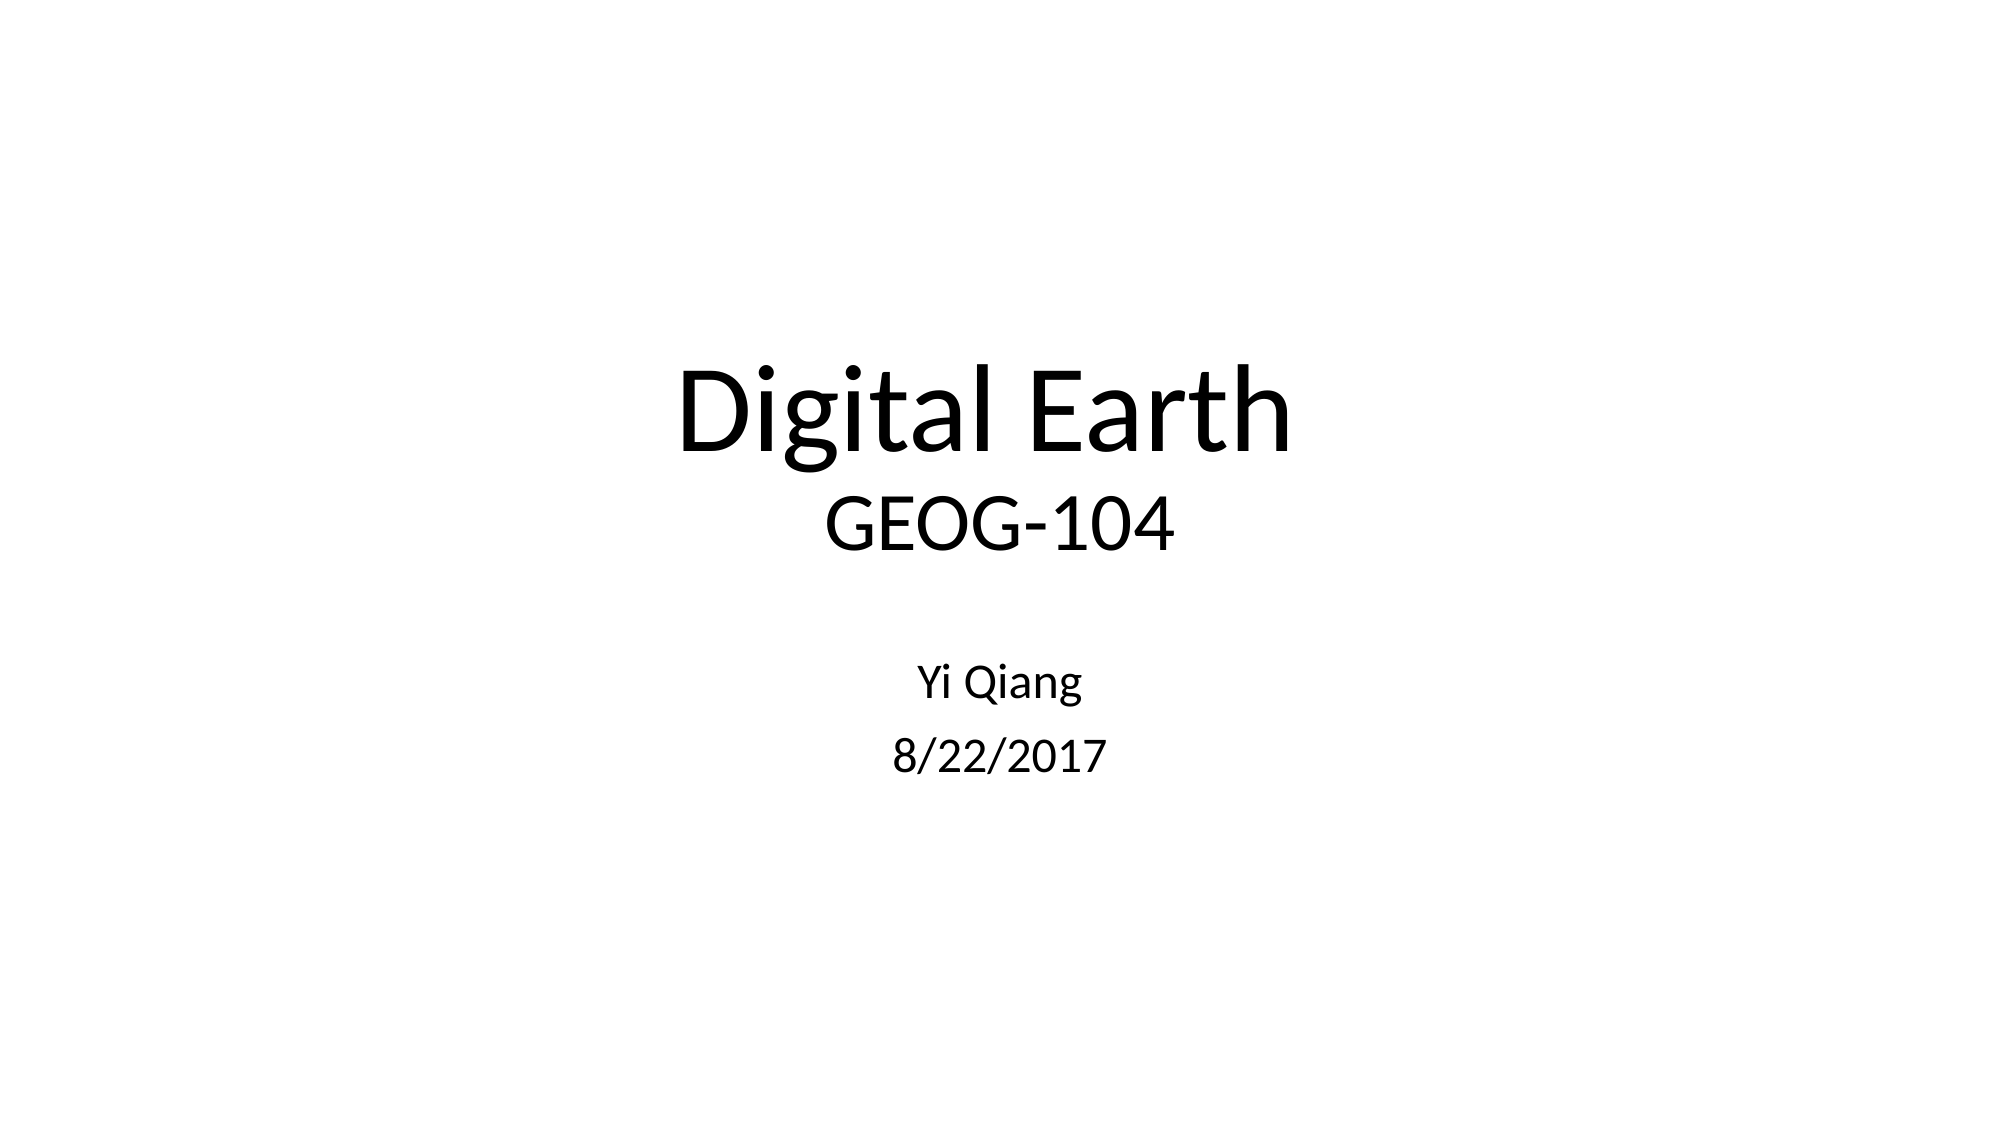

# Digital Earth GEOG-104
Yi Qiang
8/22/2017